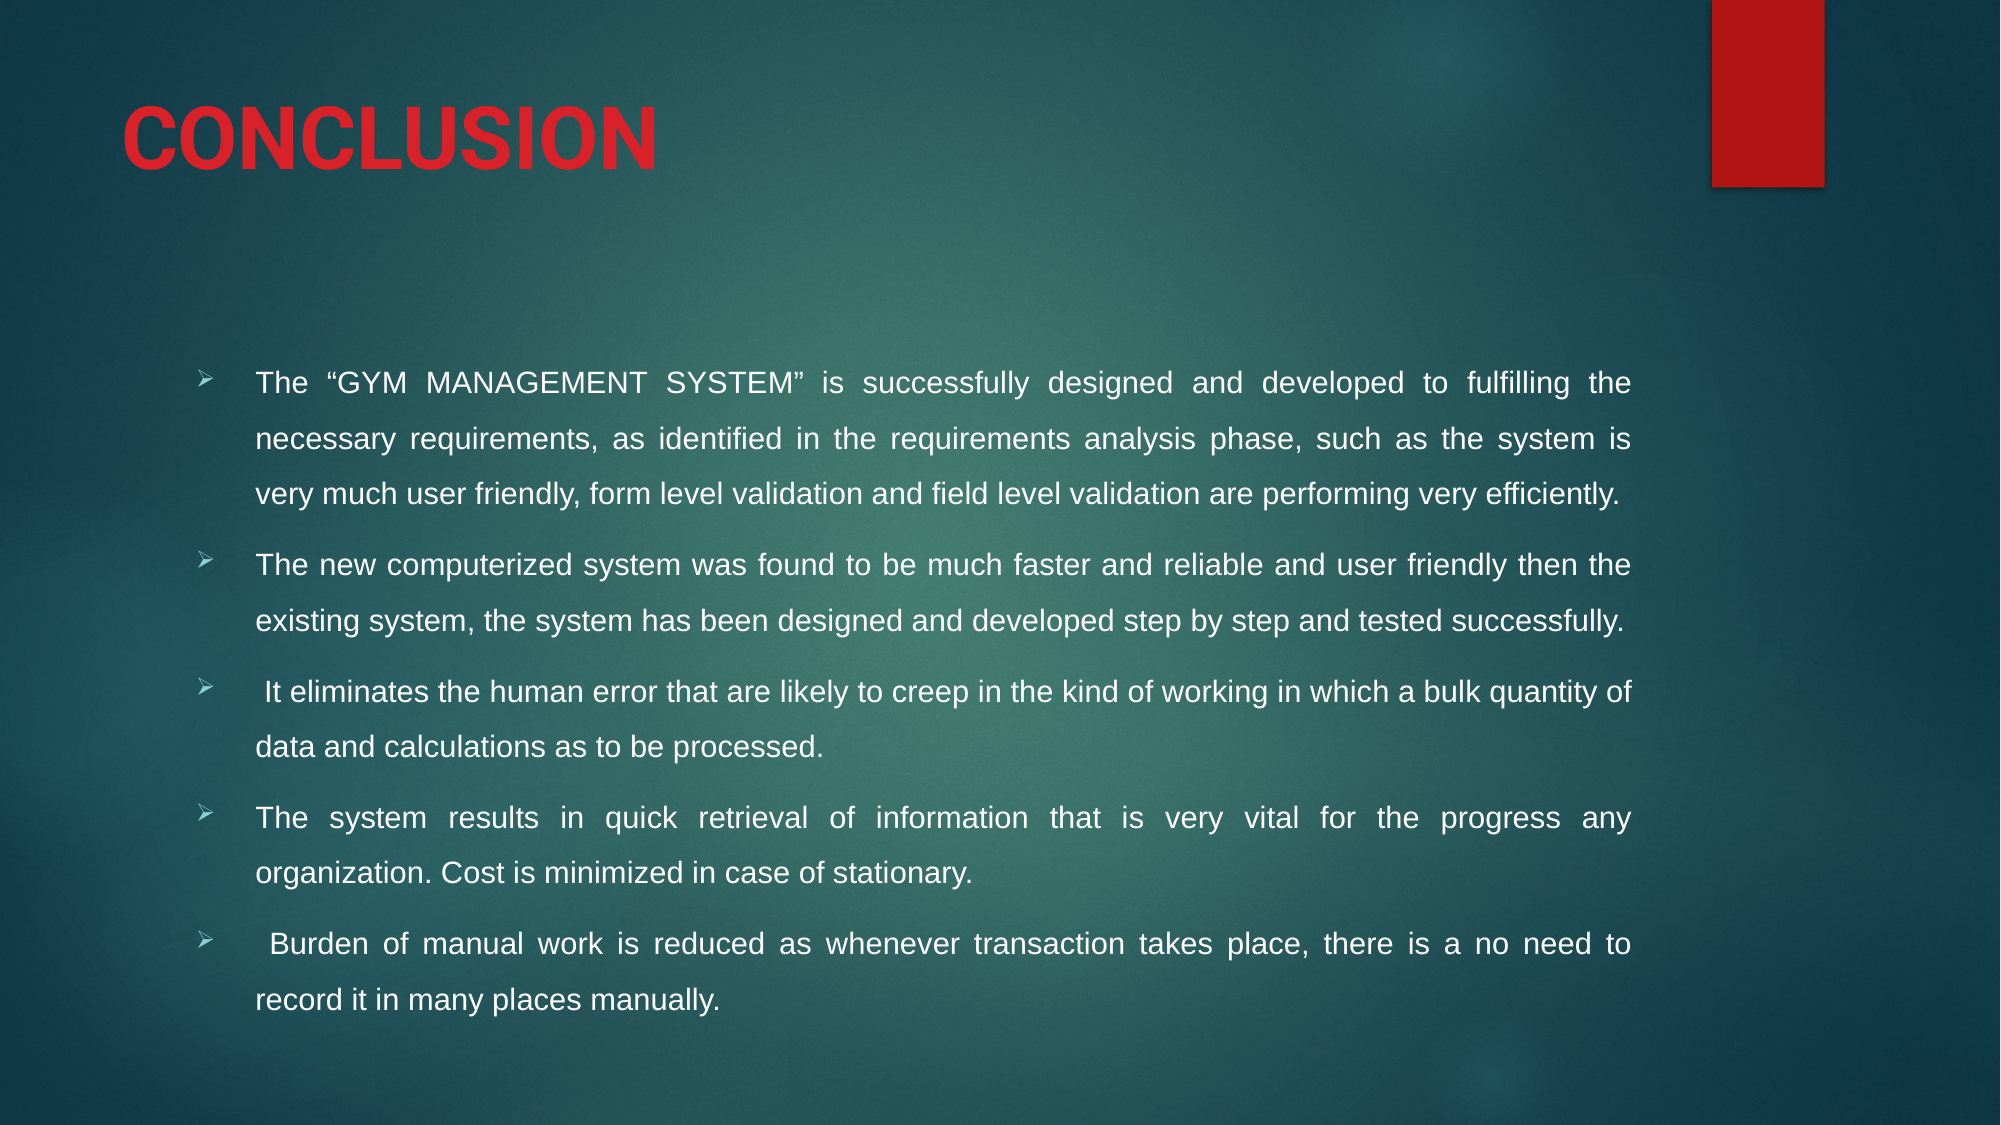

# CONCLUSION
The “GYM MANAGEMENT SYSTEM” is successfully designed and developed to fulfilling the necessary requirements, as identified in the requirements analysis phase, such as the system is very much user friendly, form level validation and field level validation are performing very efficiently.
The new computerized system was found to be much faster and reliable and user friendly then the existing system, the system has been designed and developed step by step and tested successfully.
 It eliminates the human error that are likely to creep in the kind of working in which a bulk quantity of data and calculations as to be processed.
The system results in quick retrieval of information that is very vital for the progress any organization. Cost is minimized in case of stationary.
 Burden of manual work is reduced as whenever transaction takes place, there is a no need to record it in many places manually.